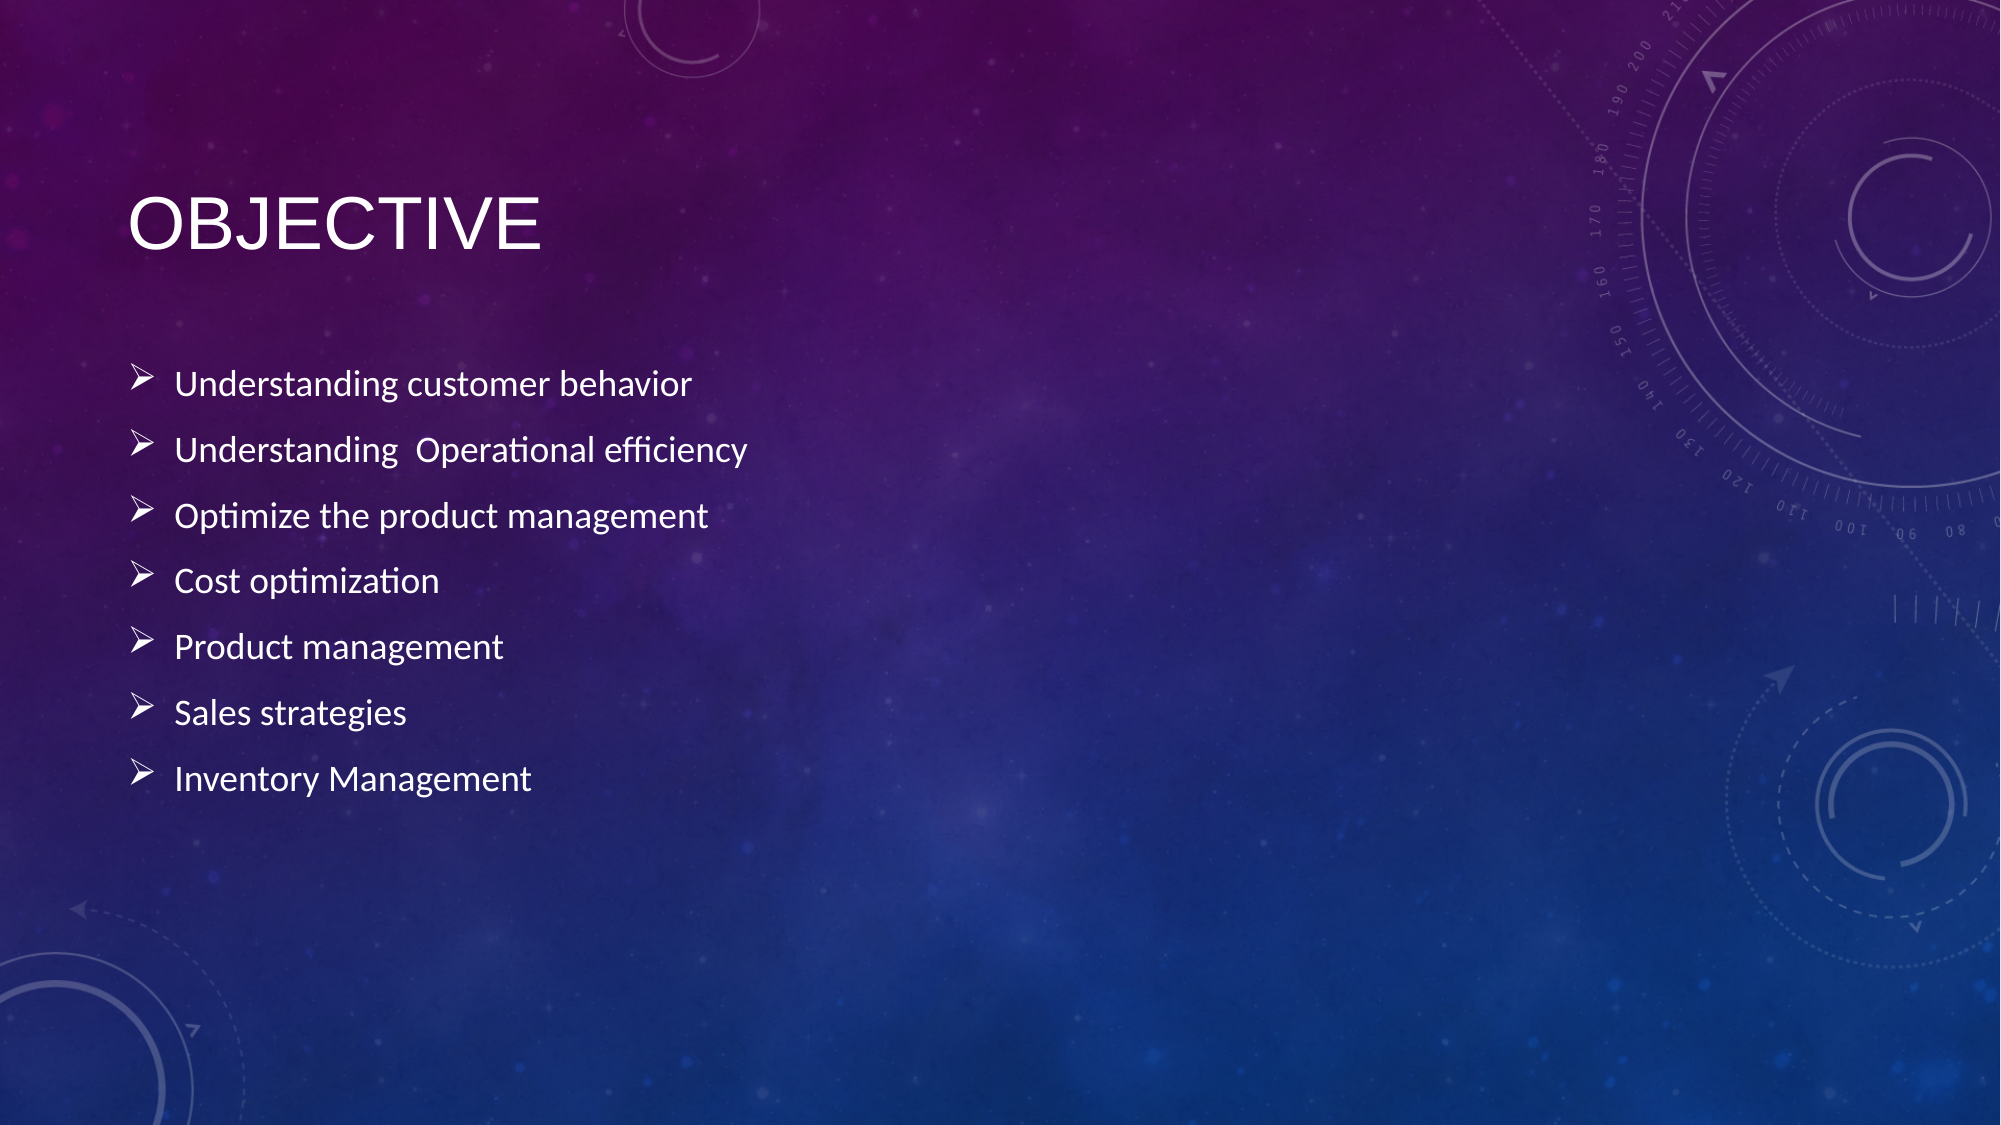

# Objective
Understanding customer behavior
Understanding  Operational efficiency
Optimize the product management
Cost optimization
Product management
Sales strategies
Inventory Management